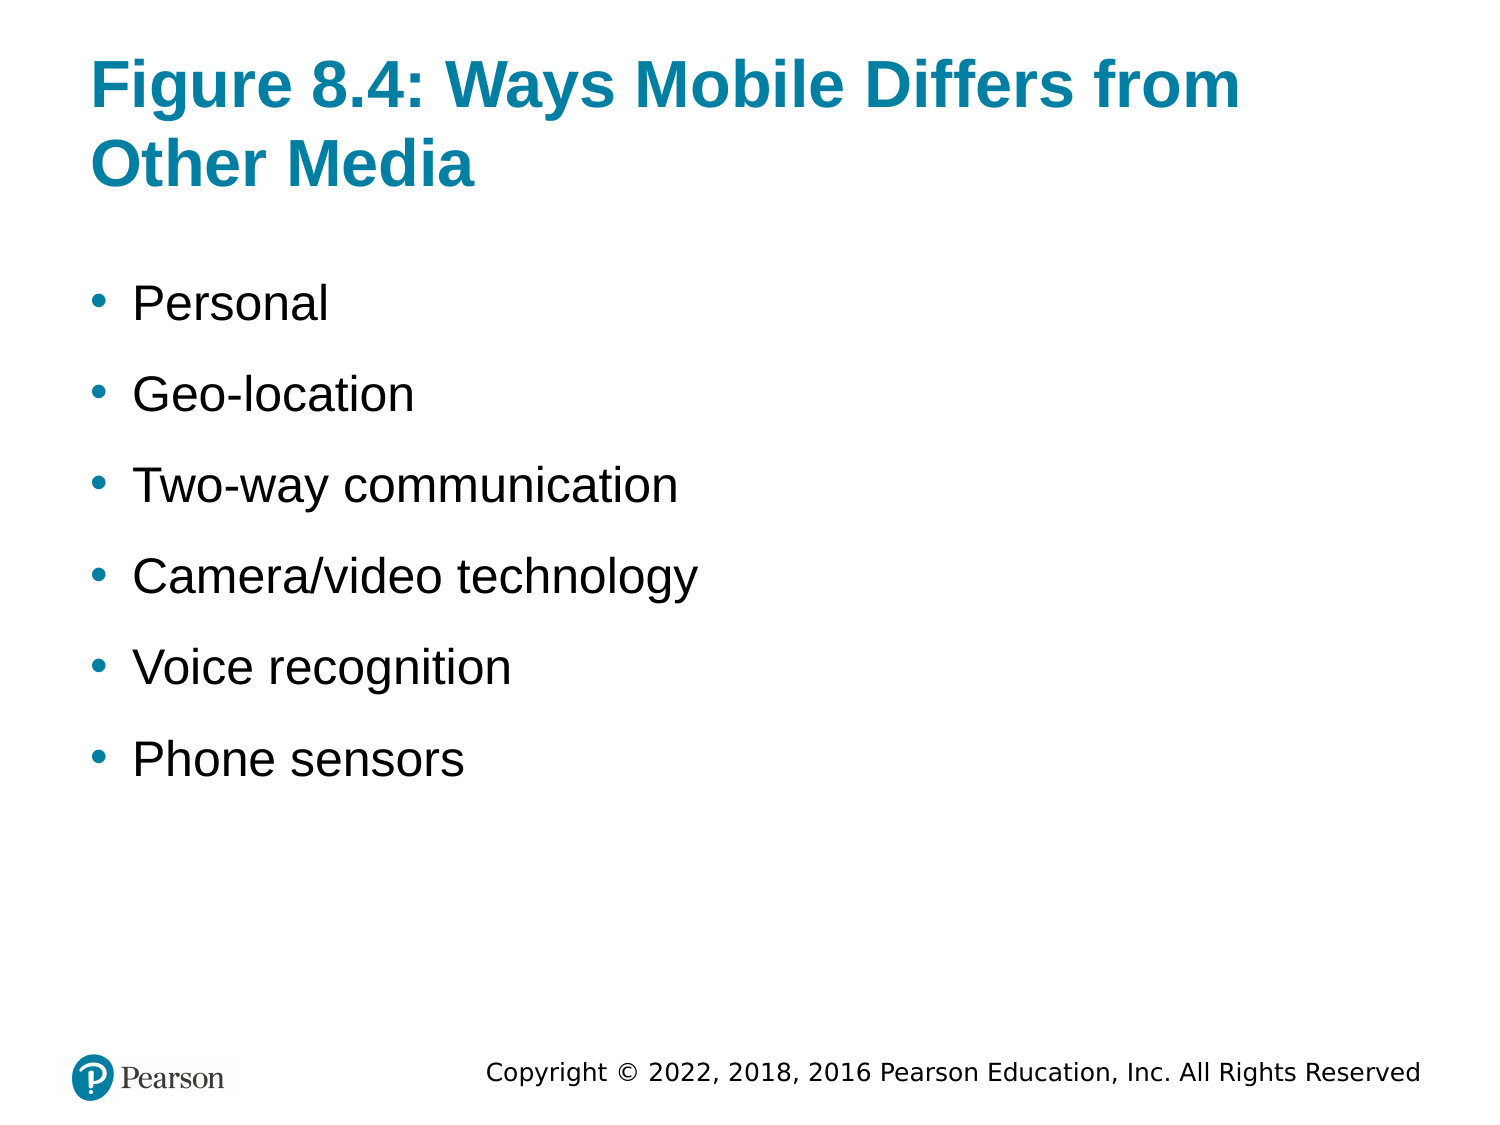

# Figure 8.4: Ways Mobile Differs from Other Media
Personal
Geo-location
Two-way communication
Camera/video technology
Voice recognition
Phone sensors